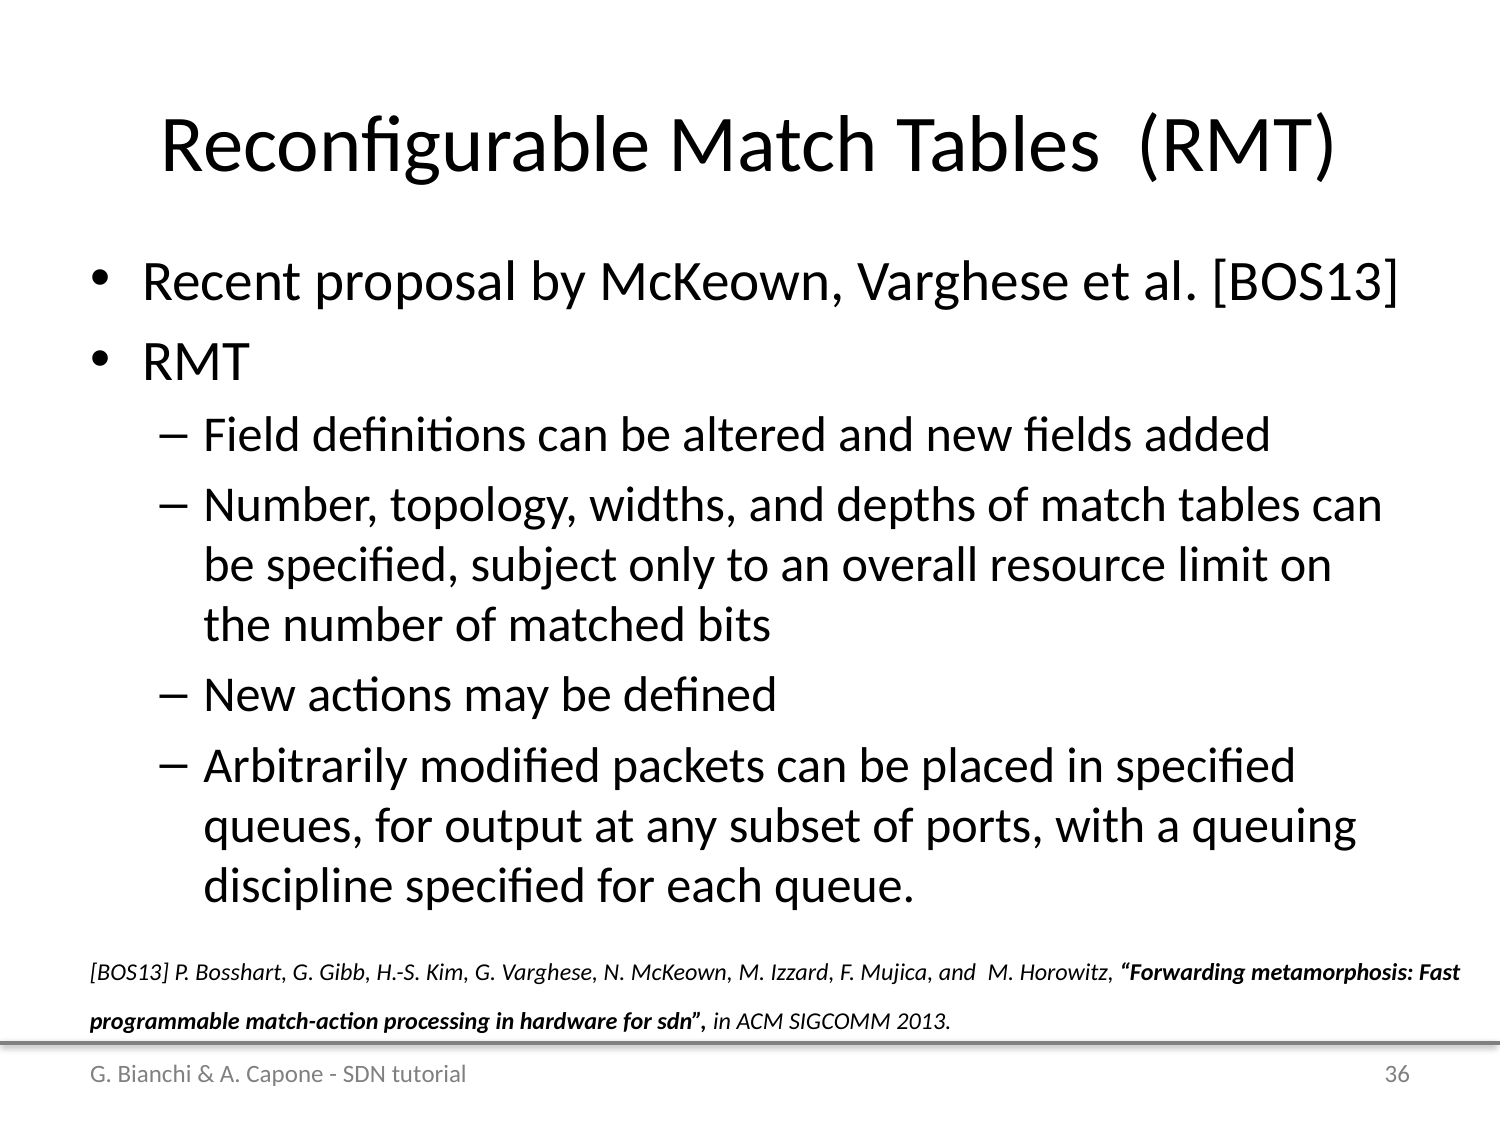

# Reconfigurable Match Tables  (RMT)
Recent proposal by McKeown, Varghese et al. [BOS13]
RMT
Field definitions can be altered and new fields added
Number, topology, widths, and depths of match tables can be specified, subject only to an overall resource limit on the number of matched bits
New actions may be defined
Arbitrarily modified packets can be placed in specified queues, for output at any subset of ports, with a queuing discipline specified for each queue.

[BOS13] P. Bosshart, G. Gibb, H.-S. Kim, G. Varghese, N. McKeown, M. Izzard, F. Mujica, and M. Horowitz, “Forwarding metamorphosis: Fast programmable match-action processing in hardware for sdn”, in ACM SIGCOMM 2013.
G. Bianchi & A. Capone - SDN tutorial
36